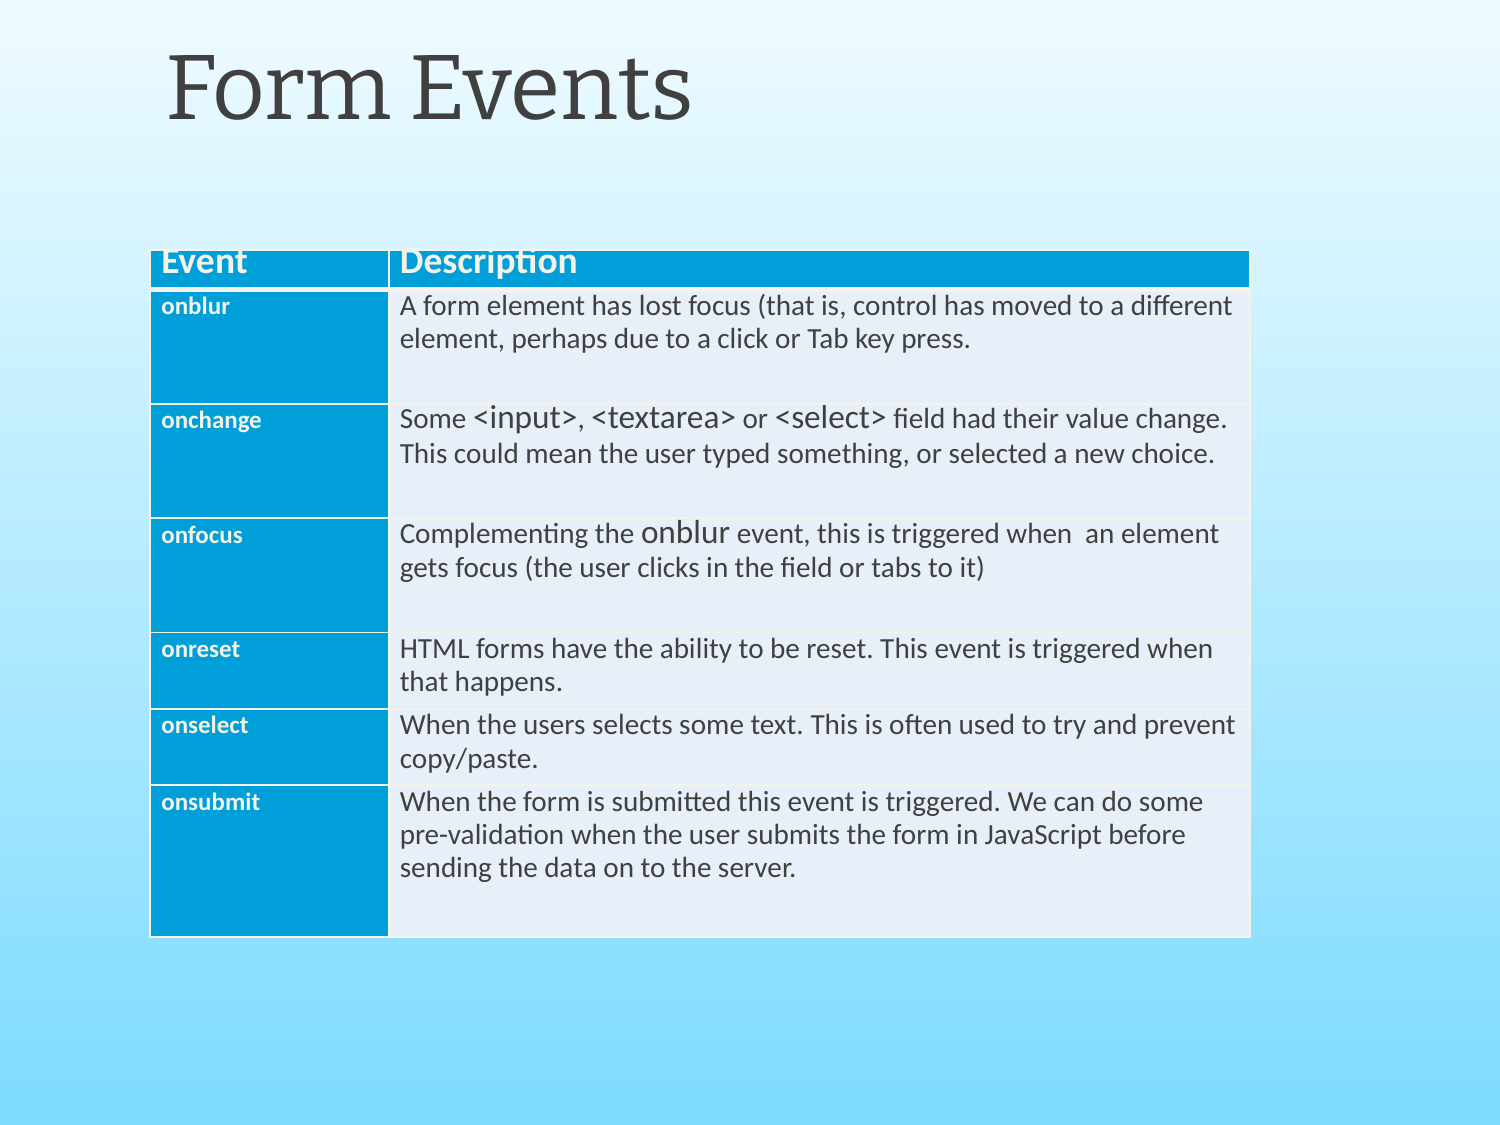

# Form Events

| Event | Description |
| --- | --- |
| onblur | A form element has lost focus (that is, control has moved to a different element, perhaps due to a click or Tab key press. |
| onchange | Some <input>, <textarea> or <select> field had their value change. This could mean the user typed something, or selected a new choice. |
| onfocus | Complementing the onblur event, this is triggered when an element gets focus (the user clicks in the field or tabs to it) |
| onreset | HTML forms have the ability to be reset. This event is triggered when that happens. |
| onselect | When the users selects some text. This is often used to try and prevent copy/paste. |
| onsubmit | When the form is submitted this event is triggered. We can do some pre-validation when the user submits the form in JavaScript before sending the data on to the server. |